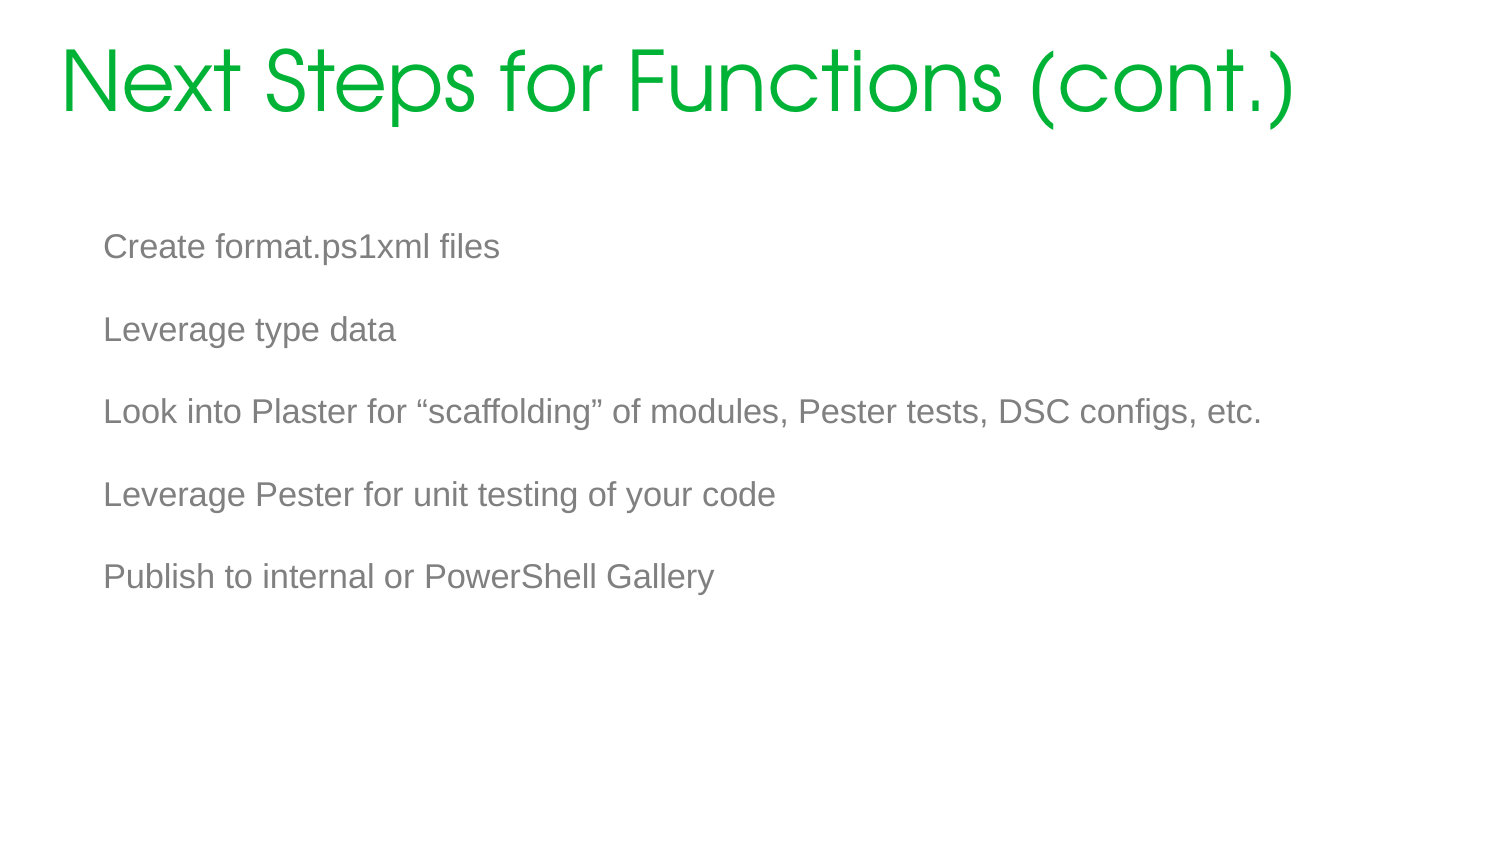

# Next Steps for Functions (cont.)
Create format.ps1xml files

Leverage type data

Look into Plaster for “scaffolding” of modules, Pester tests, DSC configs, etc.

Leverage Pester for unit testing of your code

Publish to internal or PowerShell Gallery